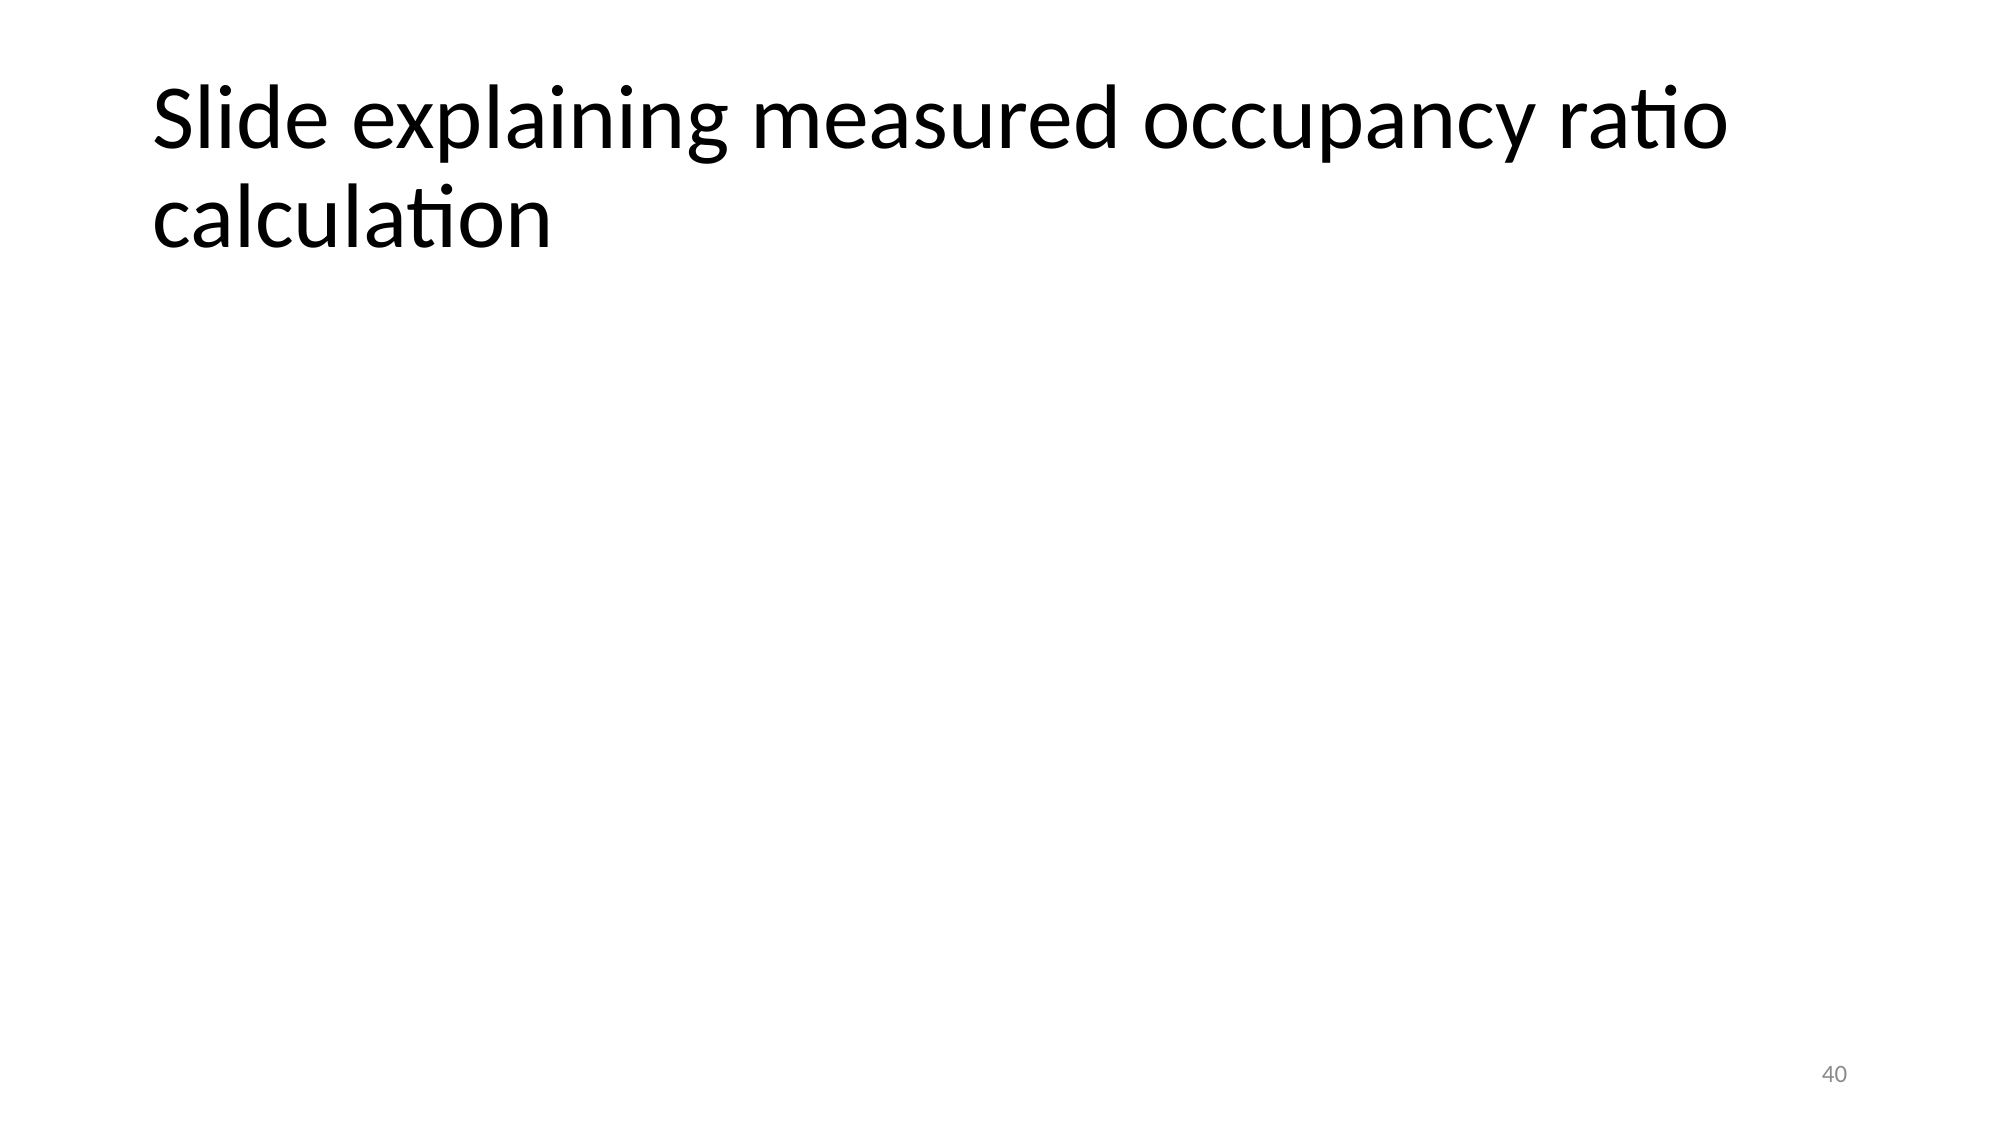

# Slide explaining measured occupancy ratio calculation

40